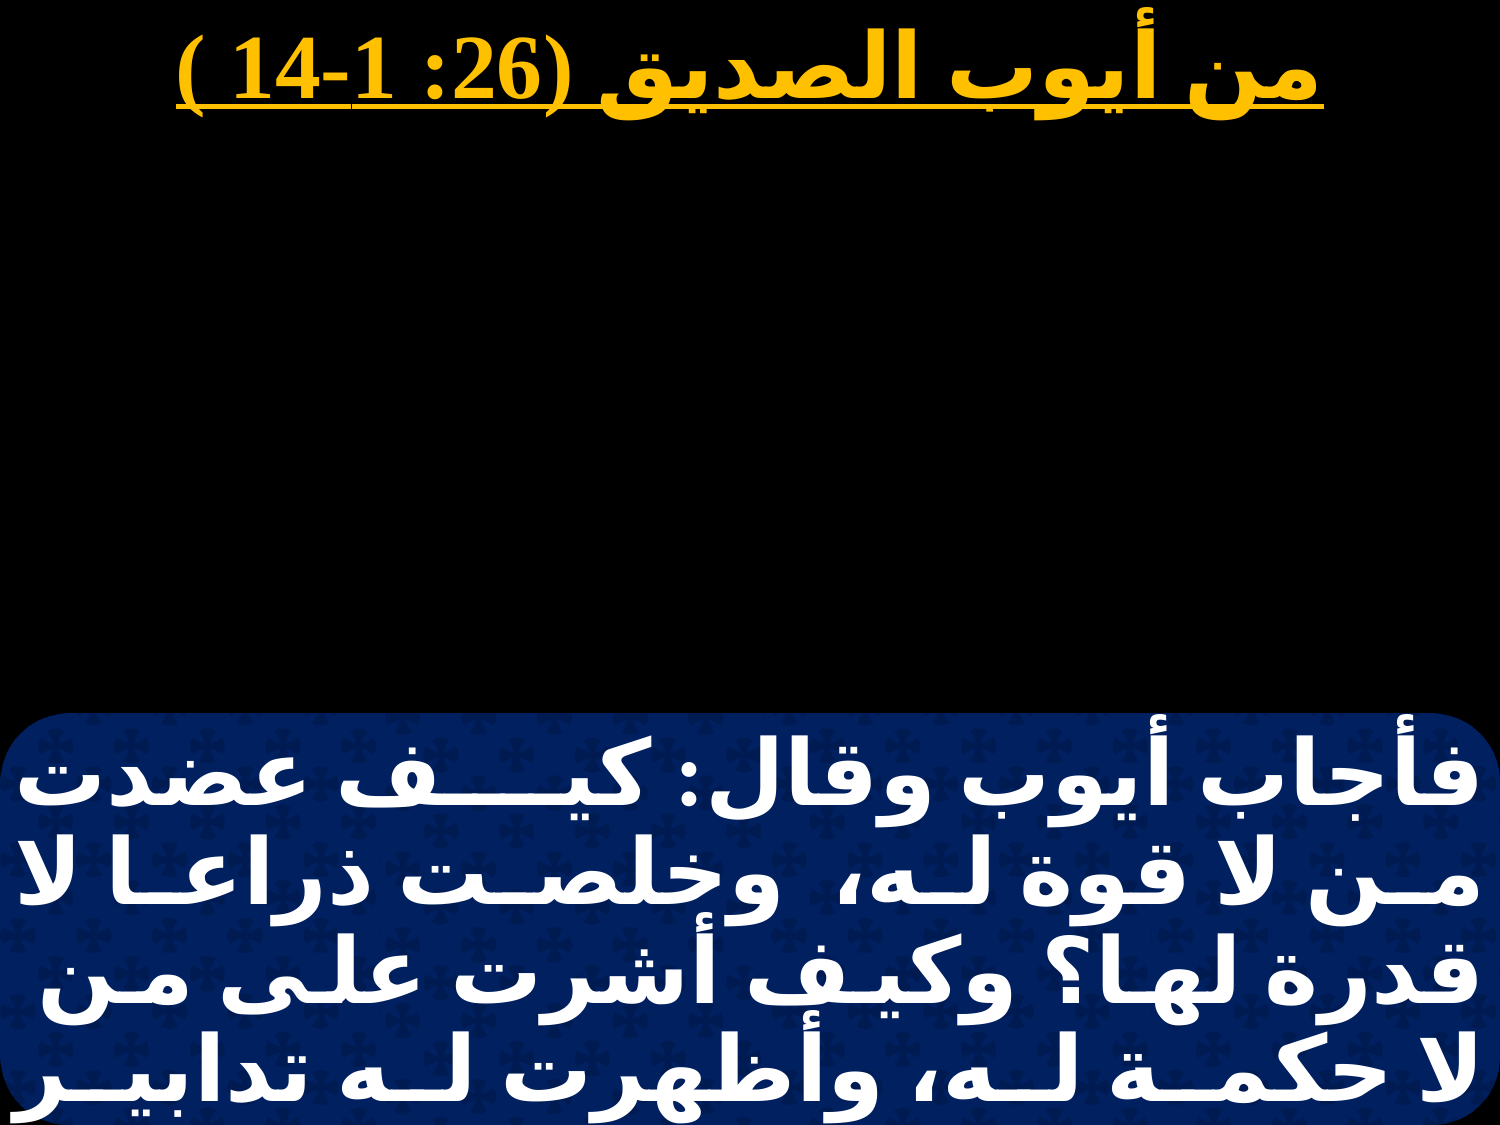

من أيوب الصديق (26: 1-14 )
فأجاب أيوب وقال: كيف عضدت من لا قوة له،  وخلصت ذراعا لا قدرة لها؟ وكيف أشرت على من  لا حكمة له، وأظهرت له تدابير جمة؟ لمن بينت  الكلم، وروح من انبتقت منك؟ يرتعد الجبابرة من